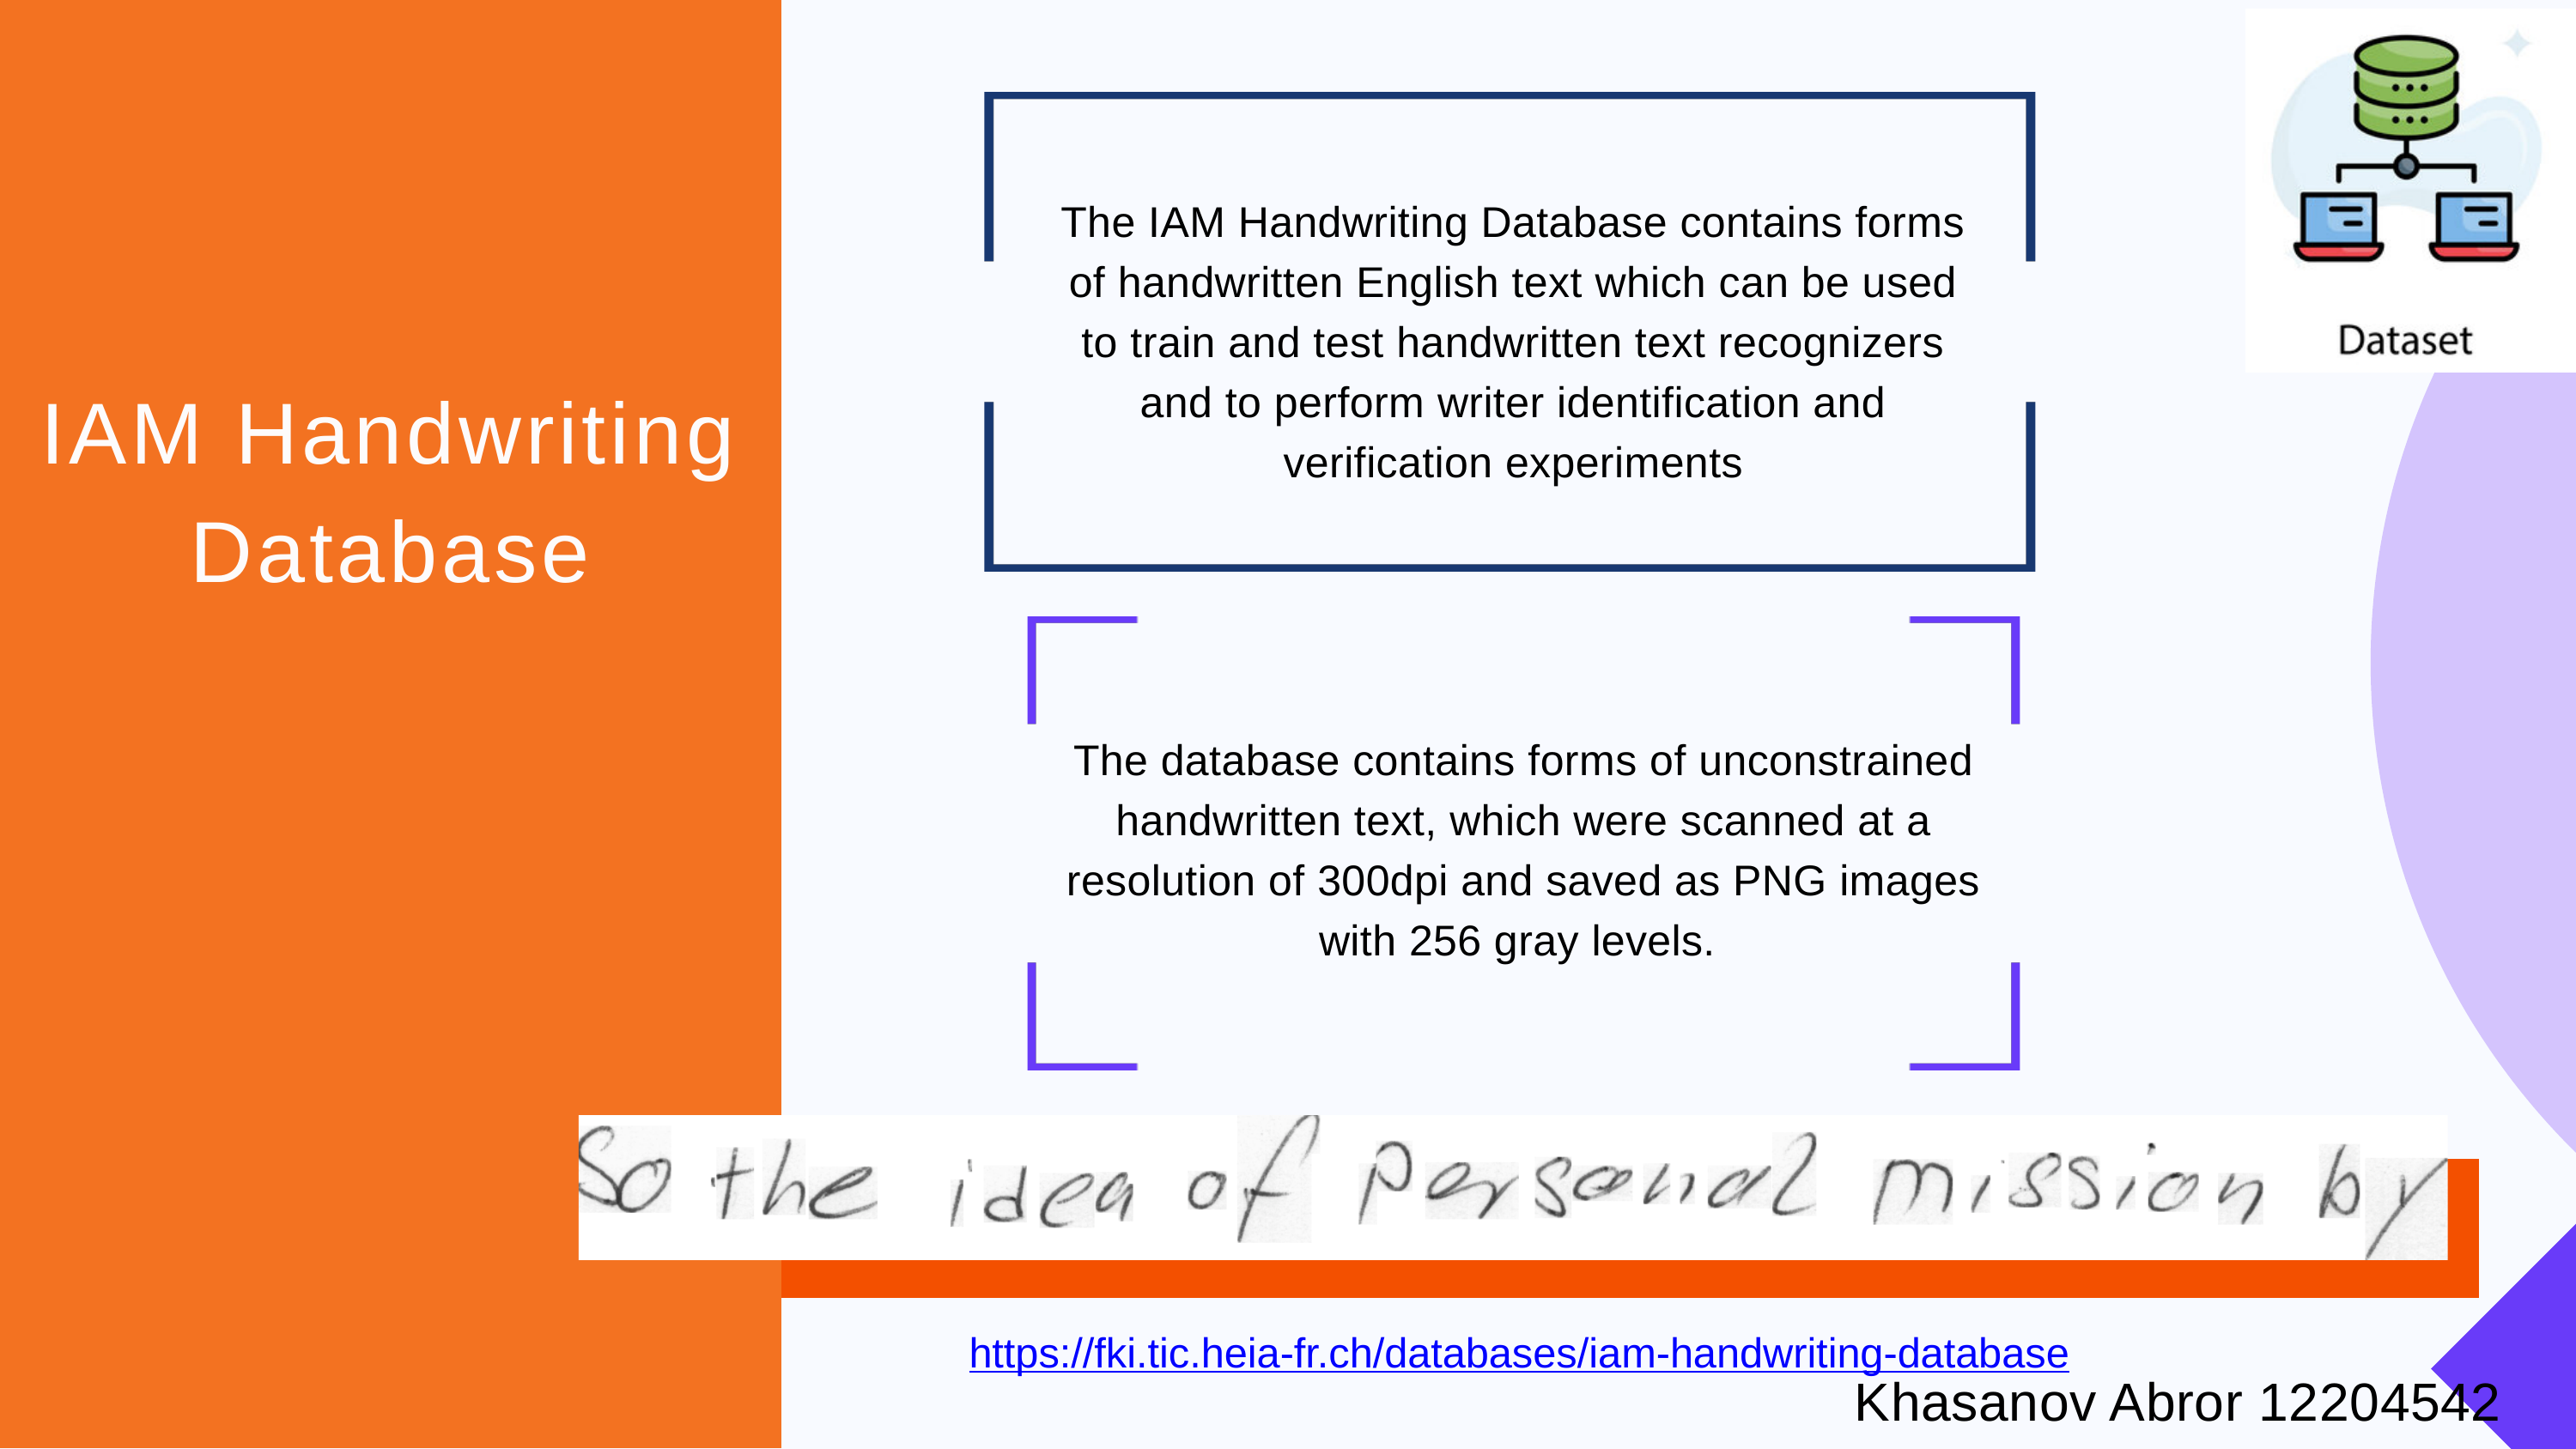

The IAM Handwriting Database contains forms of handwritten English text which can be used to train and test handwritten text recognizers and to perform writer identification and verification experiments
IAM Handwriting Database

The database contains forms of unconstrained handwritten text, which were scanned at a resolution of 300dpi and saved as PNG images with 256 gray levels.

https://fki.tic.heia-fr.ch/databases/iam-handwriting-database
Khasanov Abror 12204542